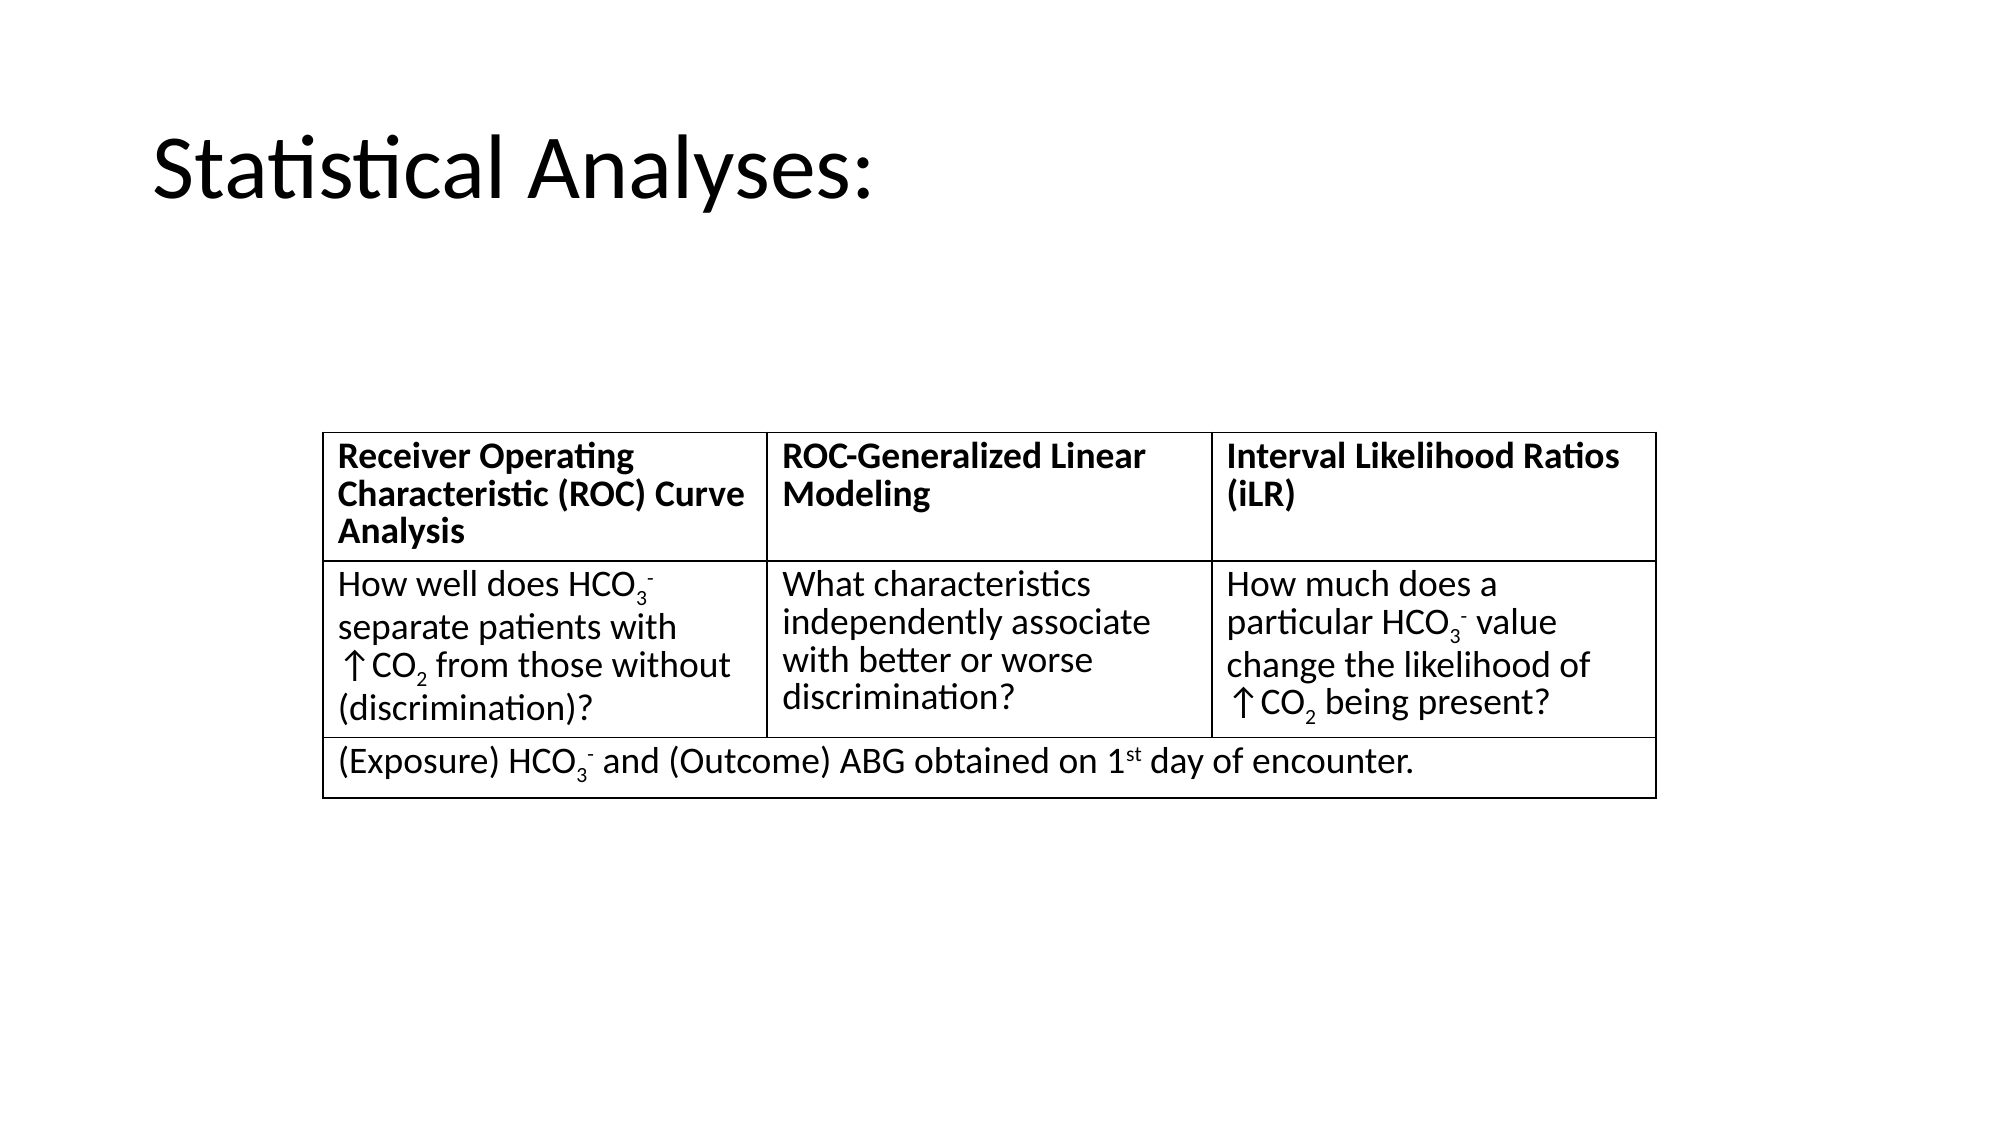

# Statistical Analyses:
| Receiver Operating Characteristic (ROC) Curve Analysis | ROC-Generalized Linear Modeling | Interval Likelihood Ratios (iLR) |
| --- | --- | --- |
| How well does HCO3- separate patients with ↑CO2 from those without (discrimination)? | What characteristics independently associate with better or worse discrimination? | How much does a particular HCO3- value change the likelihood of ↑CO2 being present? |
| (Exposure) HCO3- and (Outcome) ABG obtained on 1st day of encounter. |  |  |